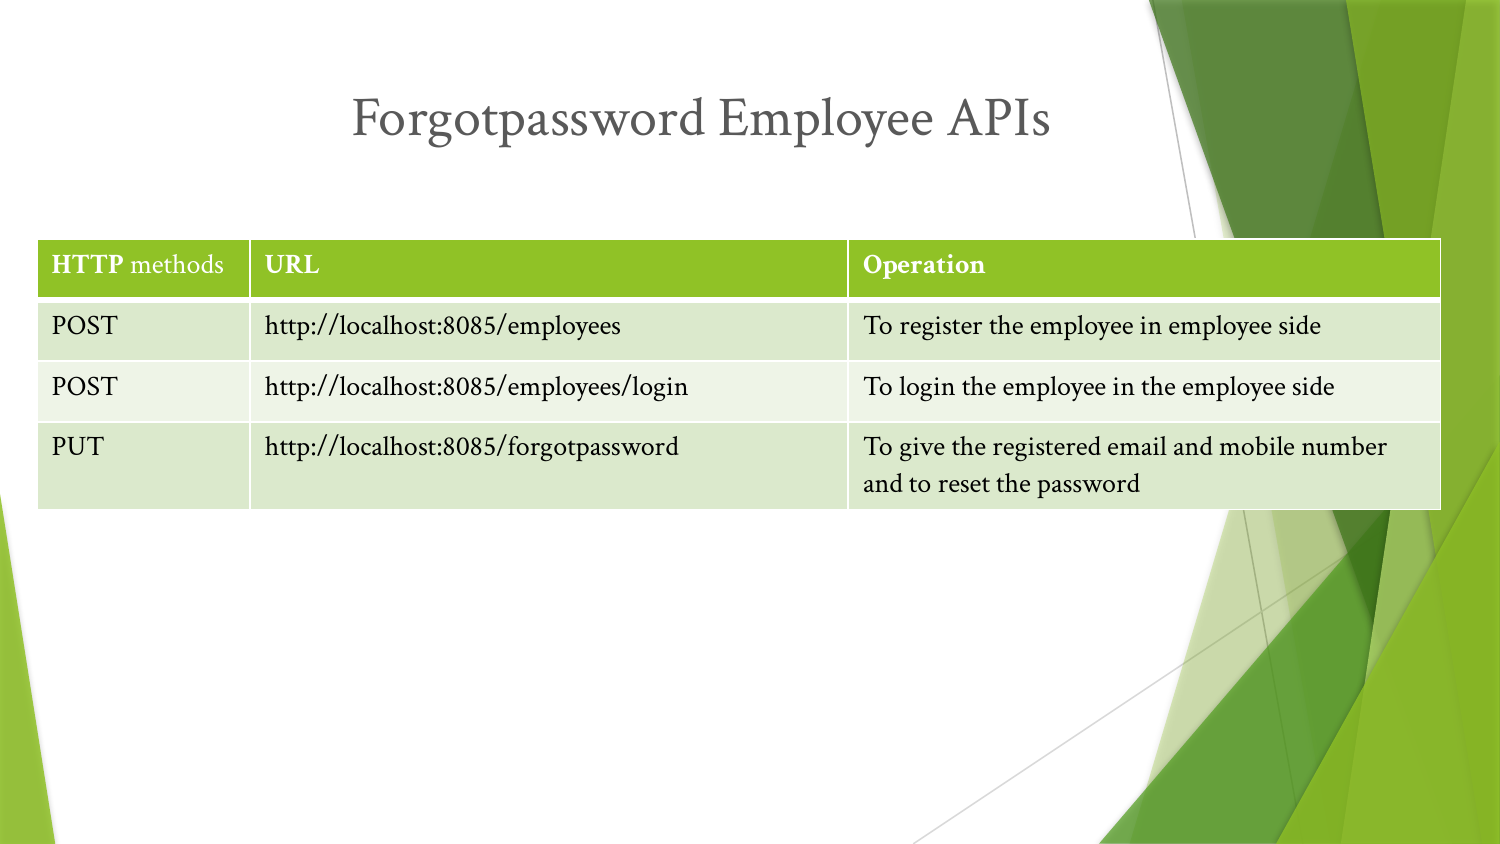

# Forgotpassword Employee APIs
| HTTP methods | URL | Operation |
| --- | --- | --- |
| POST | http://localhost:8085/employees | To register the employee in employee side |
| POST | http://localhost:8085/employees/login | To login the employee in the employee side |
| PUT | http://localhost:8085/forgotpassword | To give the registered email and mobile number and to reset the password |